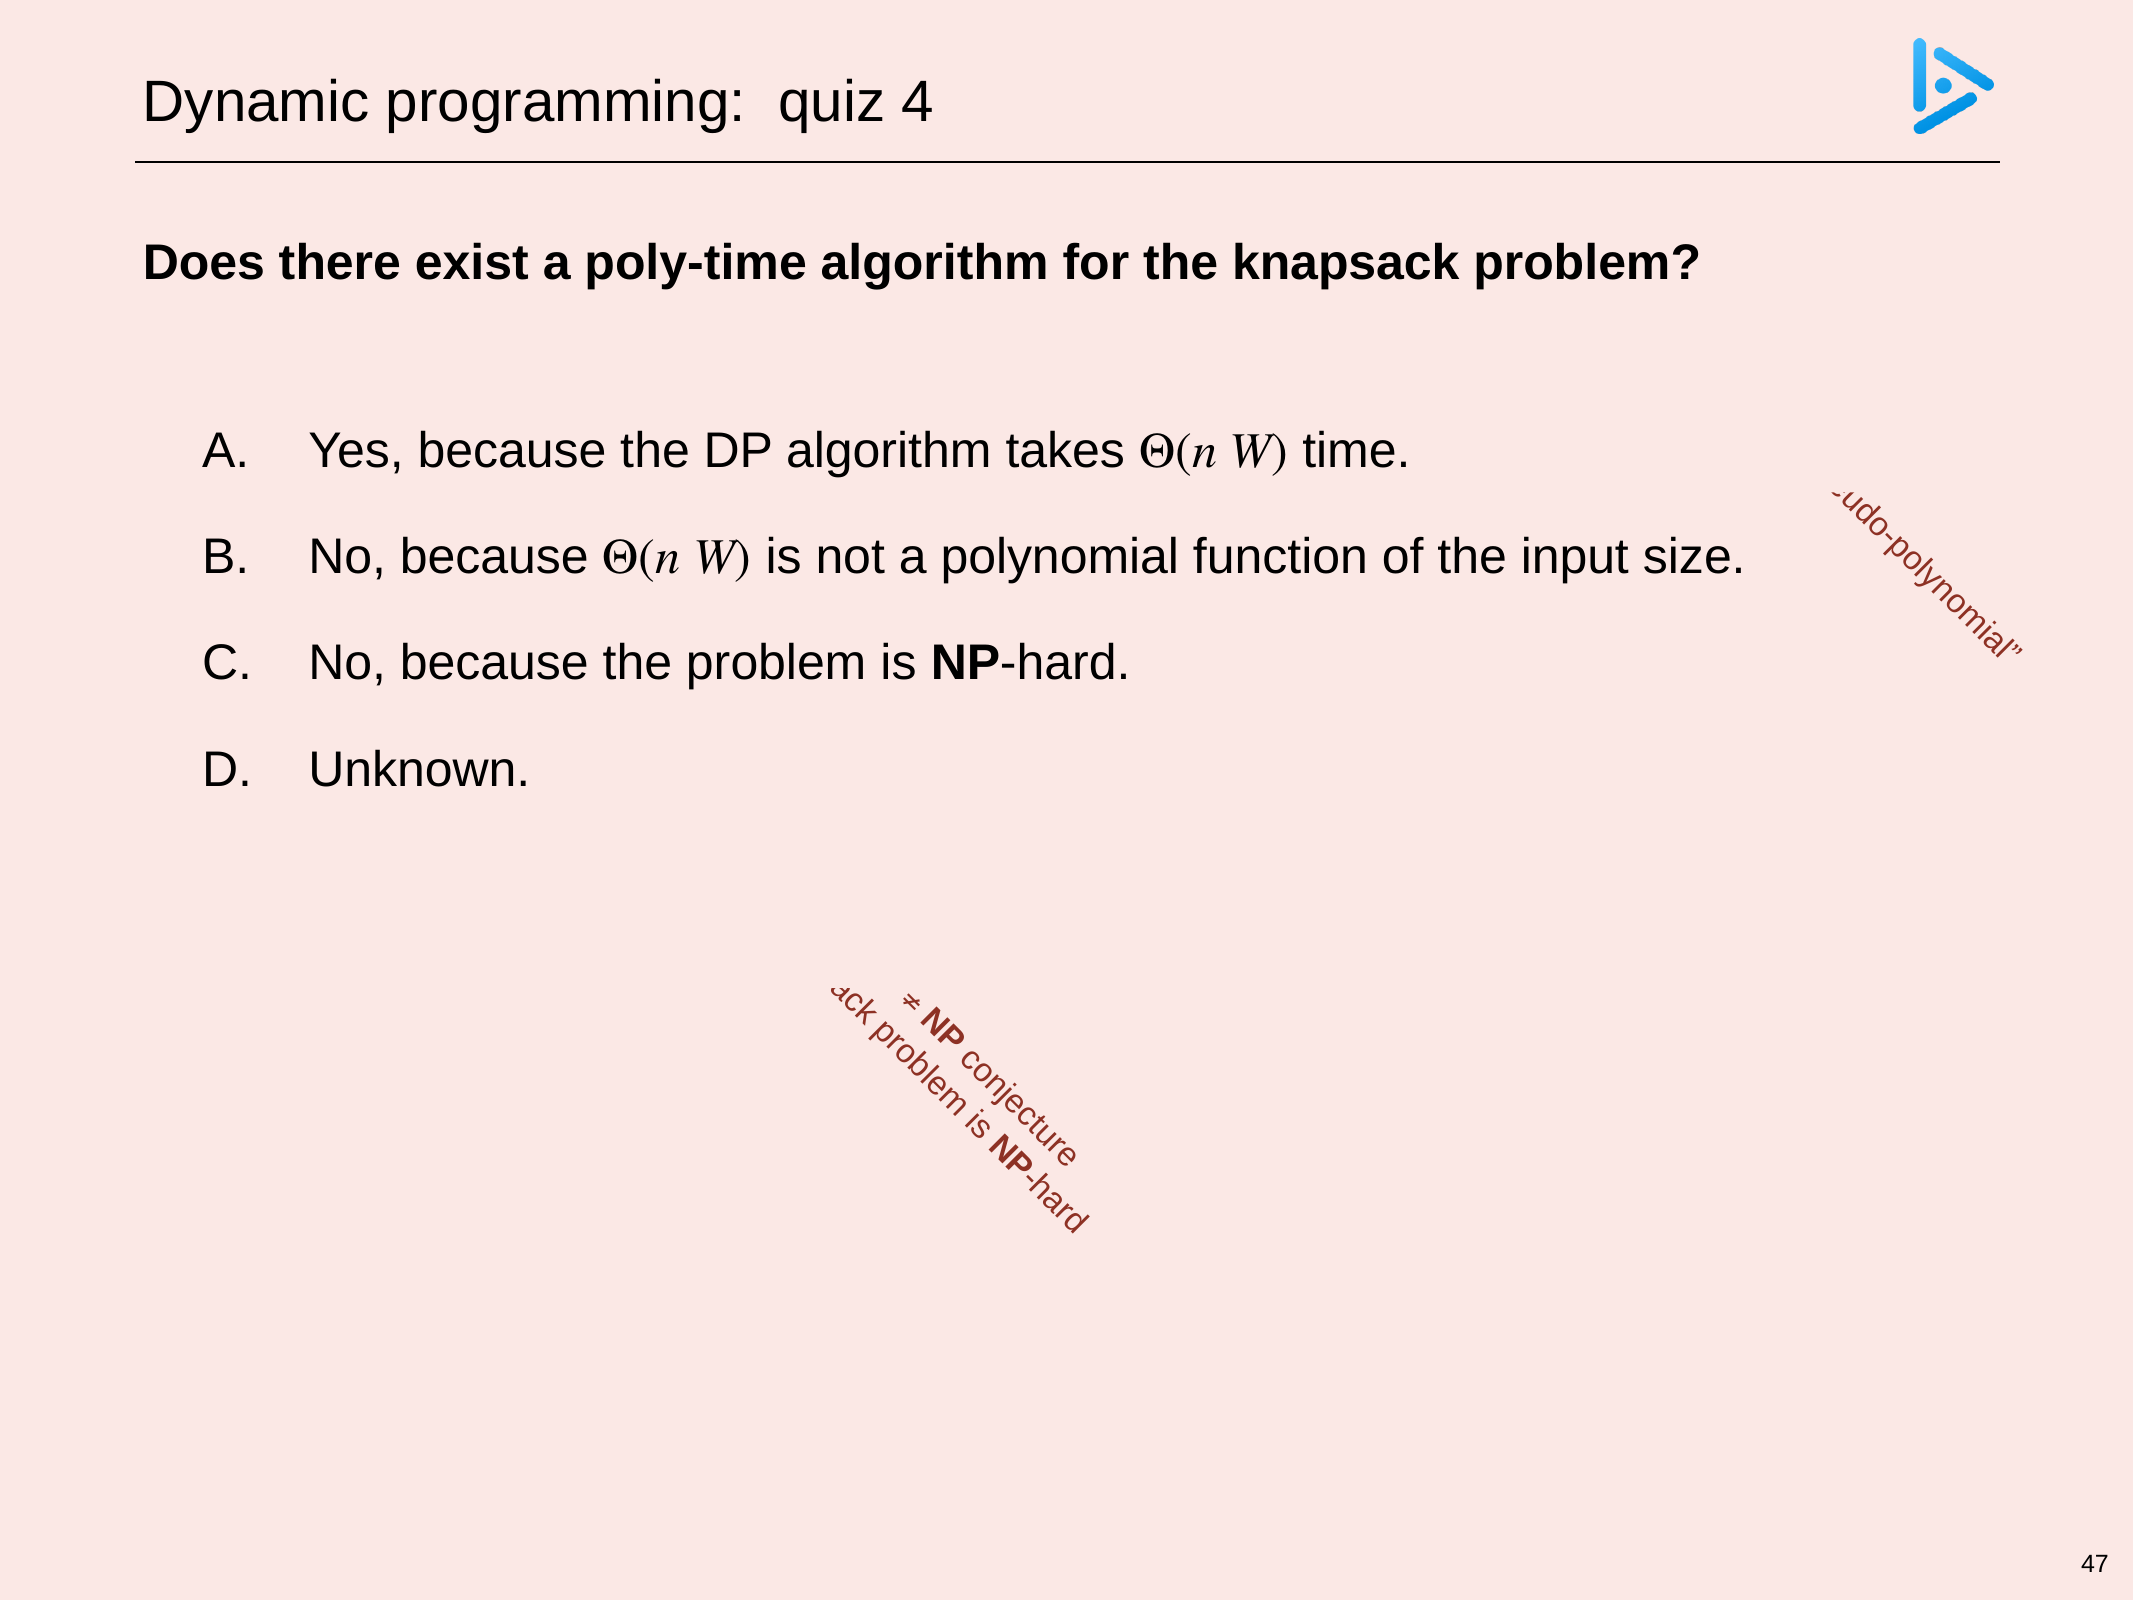

# Dynamic programming:  quiz 4
Does there exist a poly-time algorithm for the knapsack problem?
Yes, because the DP algorithm takes Θ(n W) time.
No, because Θ(n W) is not a polynomial function of the input size.
No, because the problem is NP-hard.
Unknown.

“pseudo-polynomial”

equivalent to P ≠ NP conjecture
because knapsack problem is NP-hard
47